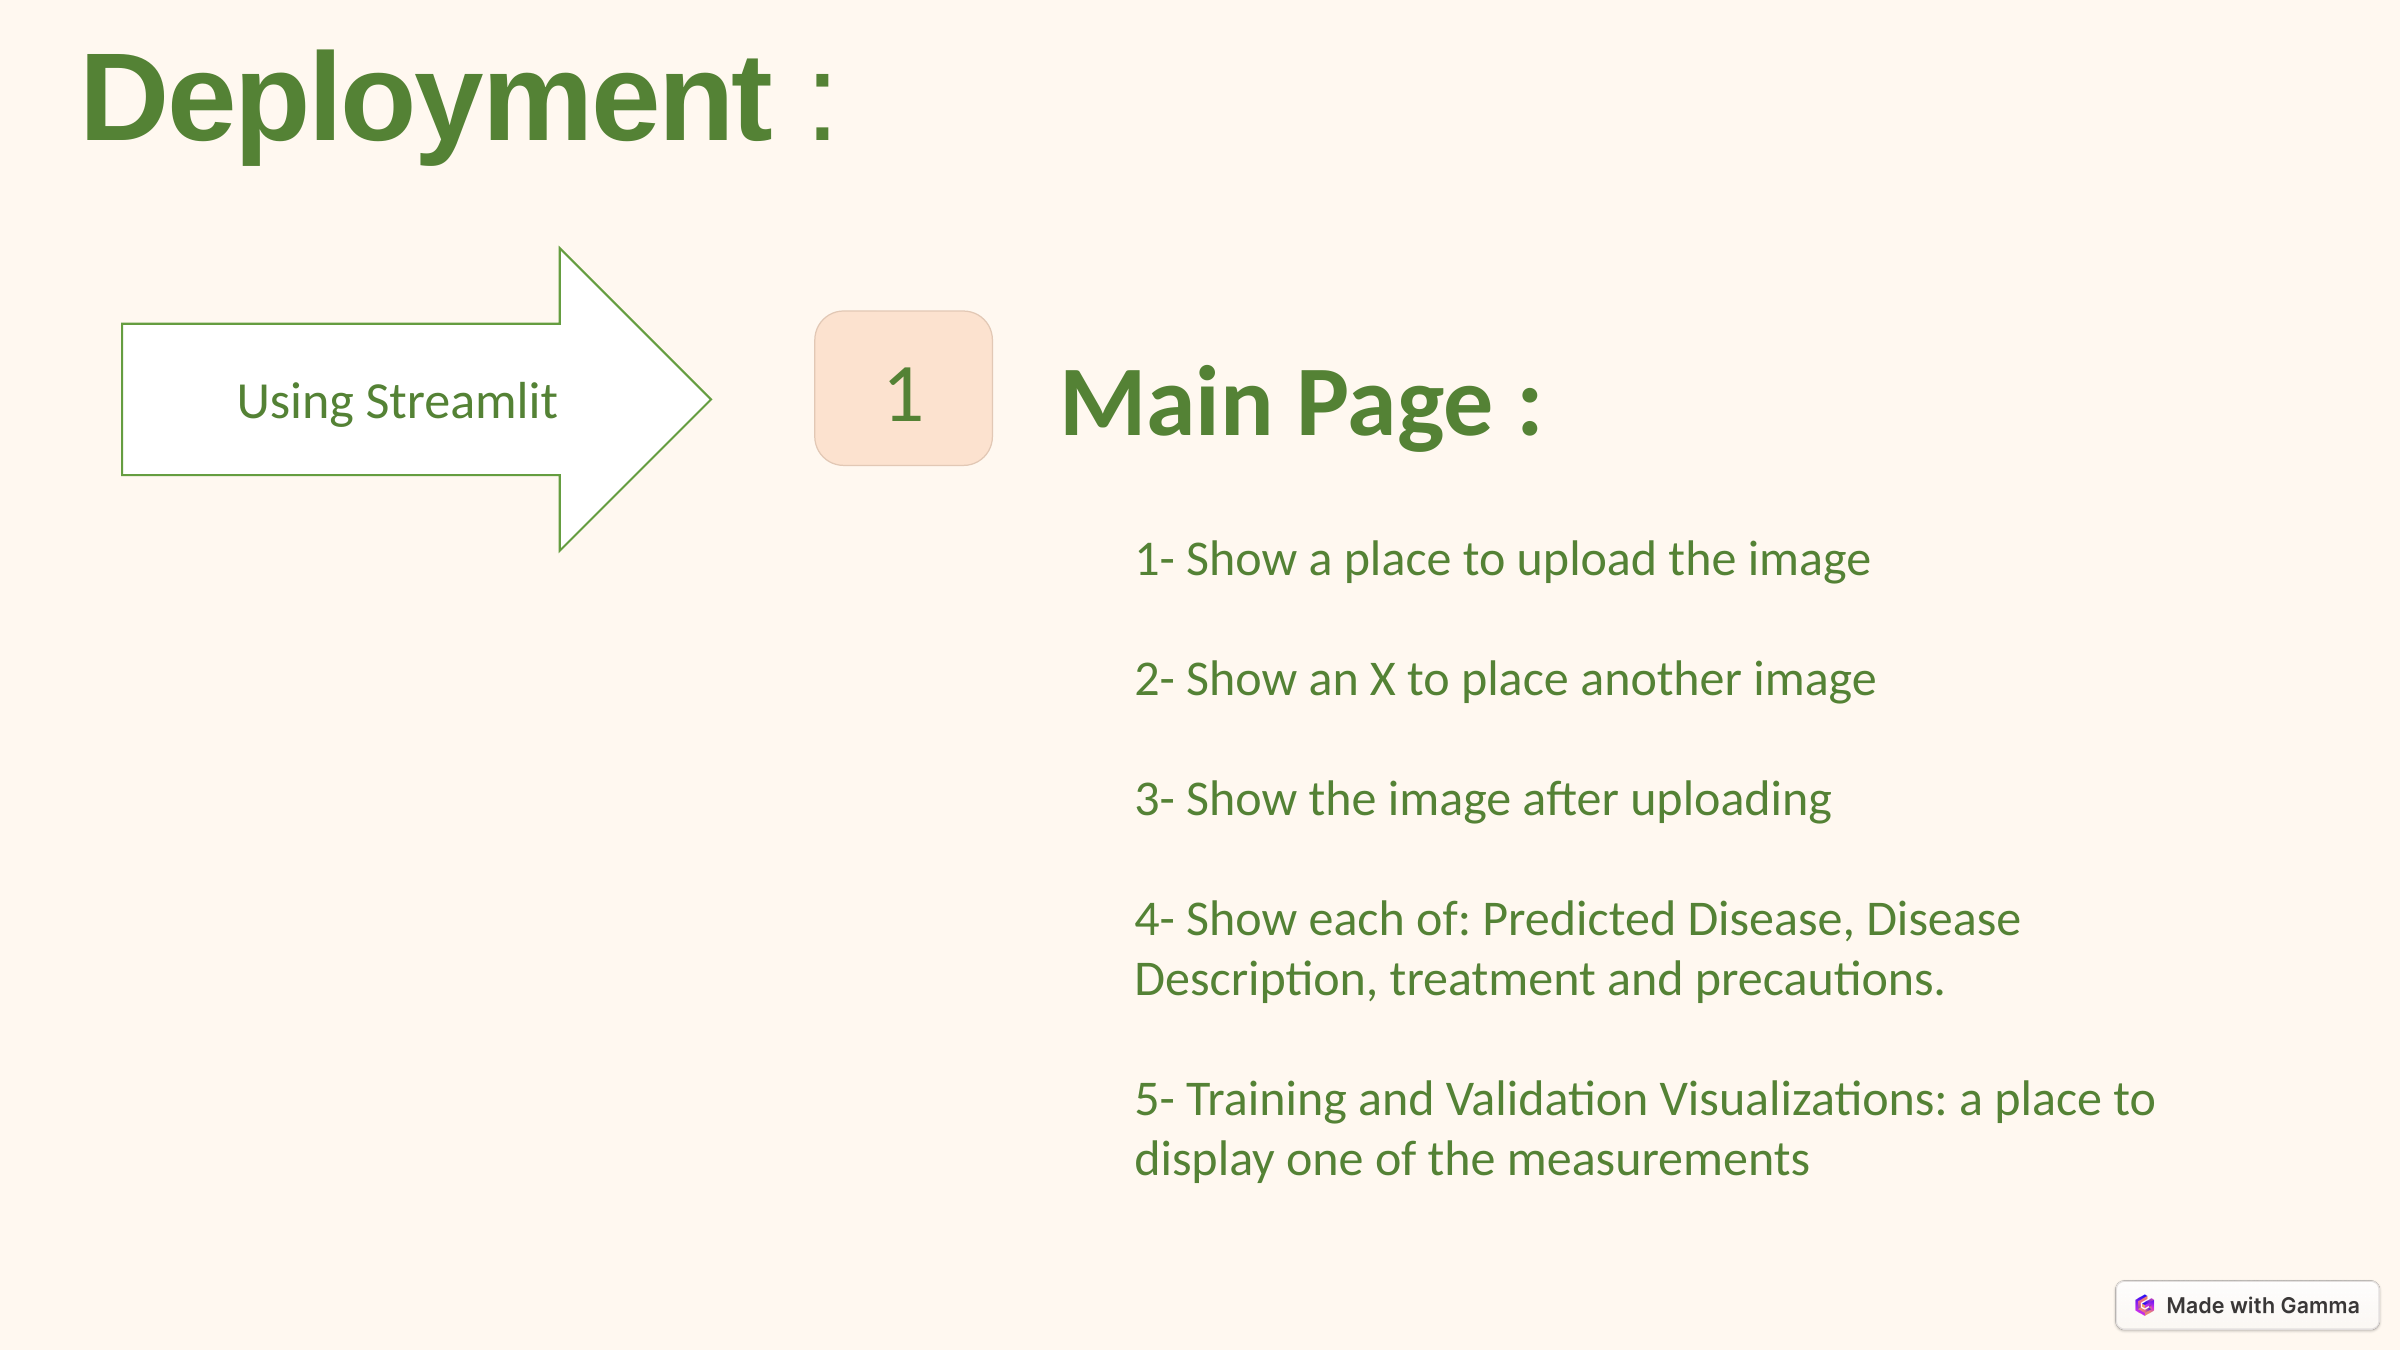

Deployment :

Using Streamlit

Main Page :

1- Show a place to upload the image

2- Show an X to place another image

3- Show the image after uploading

4- Show each of: Predicted Disease, Disease Description, treatment and precautions.

5- Training and Validation Visualizations: a place to display one of the measurements

1